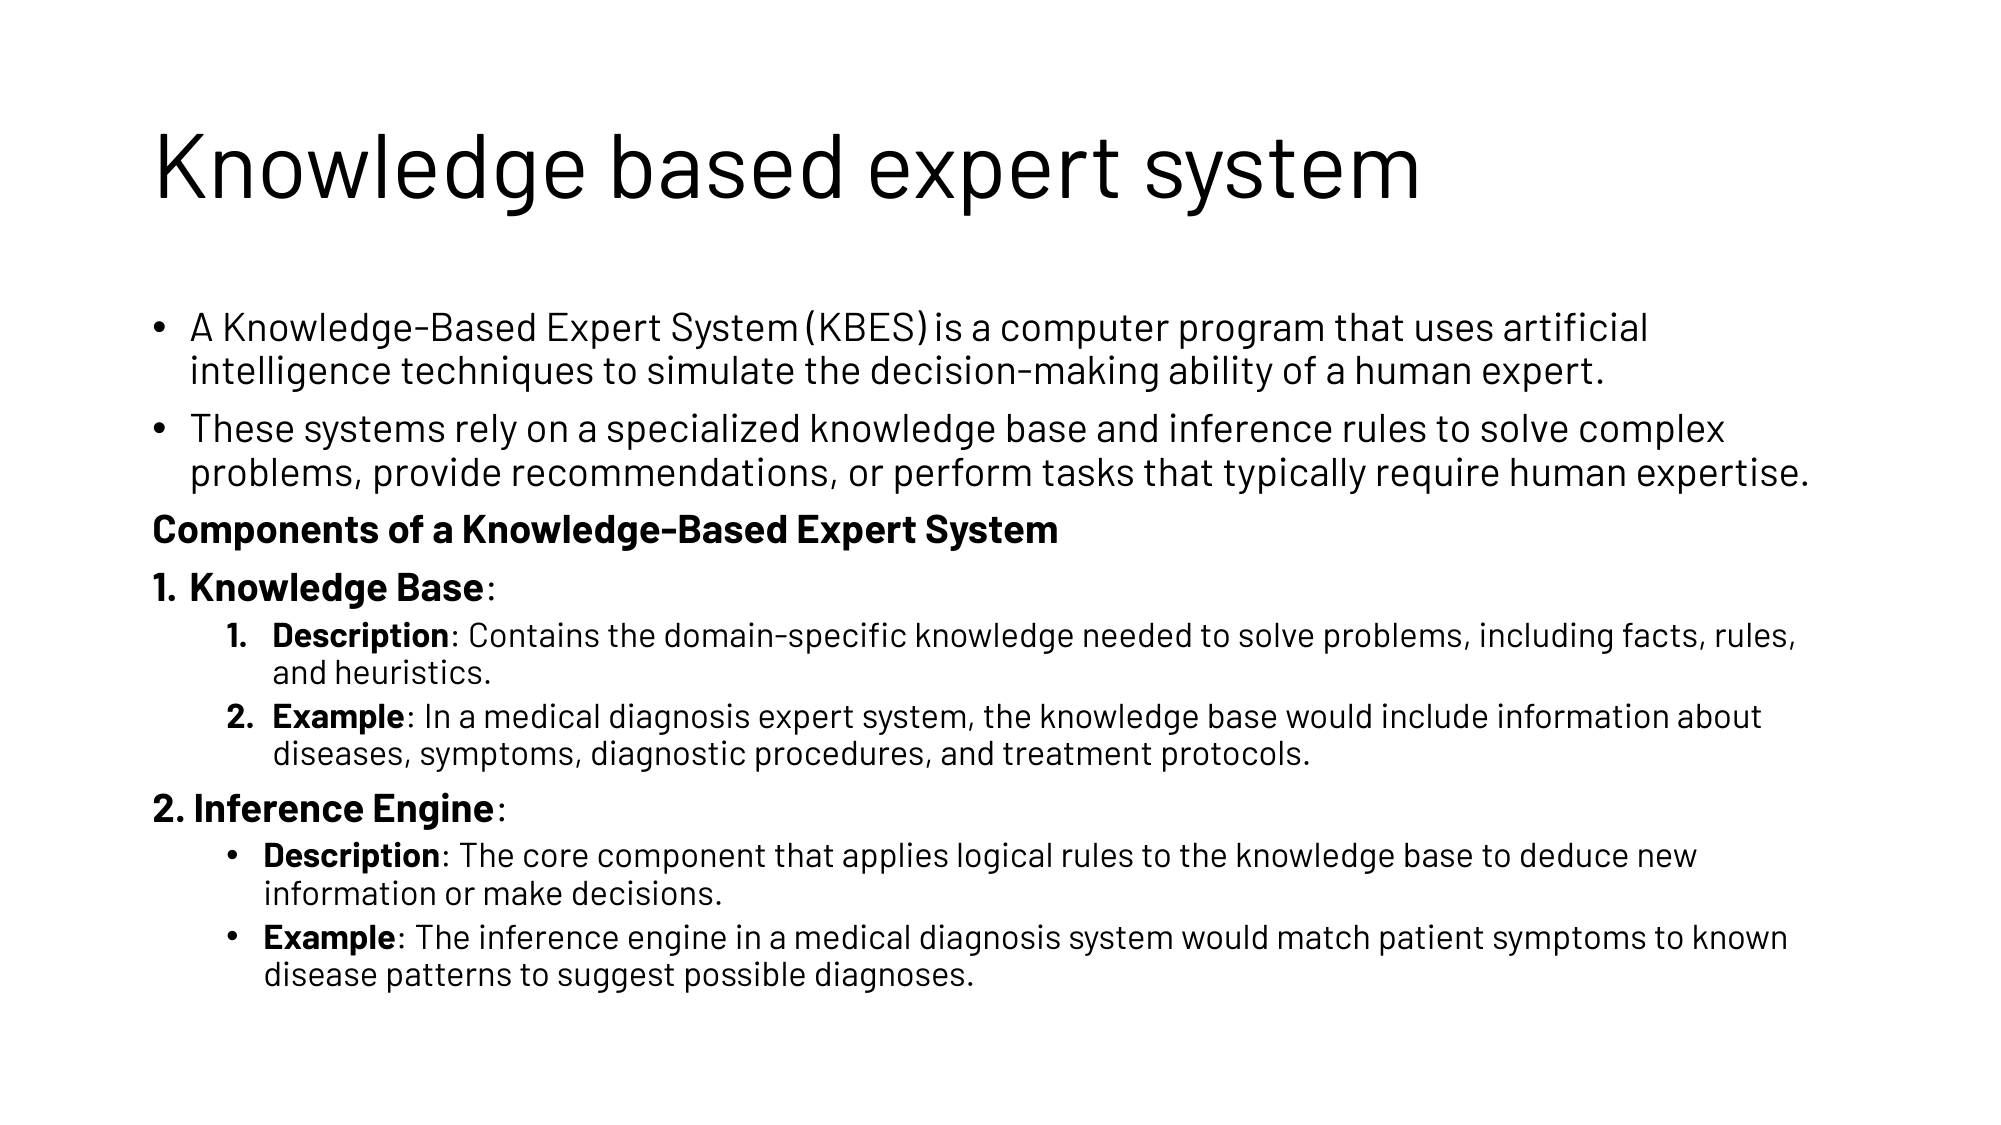

# Knowledge based expert system
A Knowledge-Based Expert System (KBES) is a computer program that uses artificial intelligence techniques to simulate the decision-making ability of a human expert.
These systems rely on a specialized knowledge base and inference rules to solve complex problems, provide recommendations, or perform tasks that typically require human expertise.
Components of a Knowledge-Based Expert System
Knowledge Base:
Description: Contains the domain-specific knowledge needed to solve problems, including facts, rules, and heuristics.
Example: In a medical diagnosis expert system, the knowledge base would include information about diseases, symptoms, diagnostic procedures, and treatment protocols.
2. Inference Engine:
Description: The core component that applies logical rules to the knowledge base to deduce new information or make decisions.
Example: The inference engine in a medical diagnosis system would match patient symptoms to known disease patterns to suggest possible diagnoses.